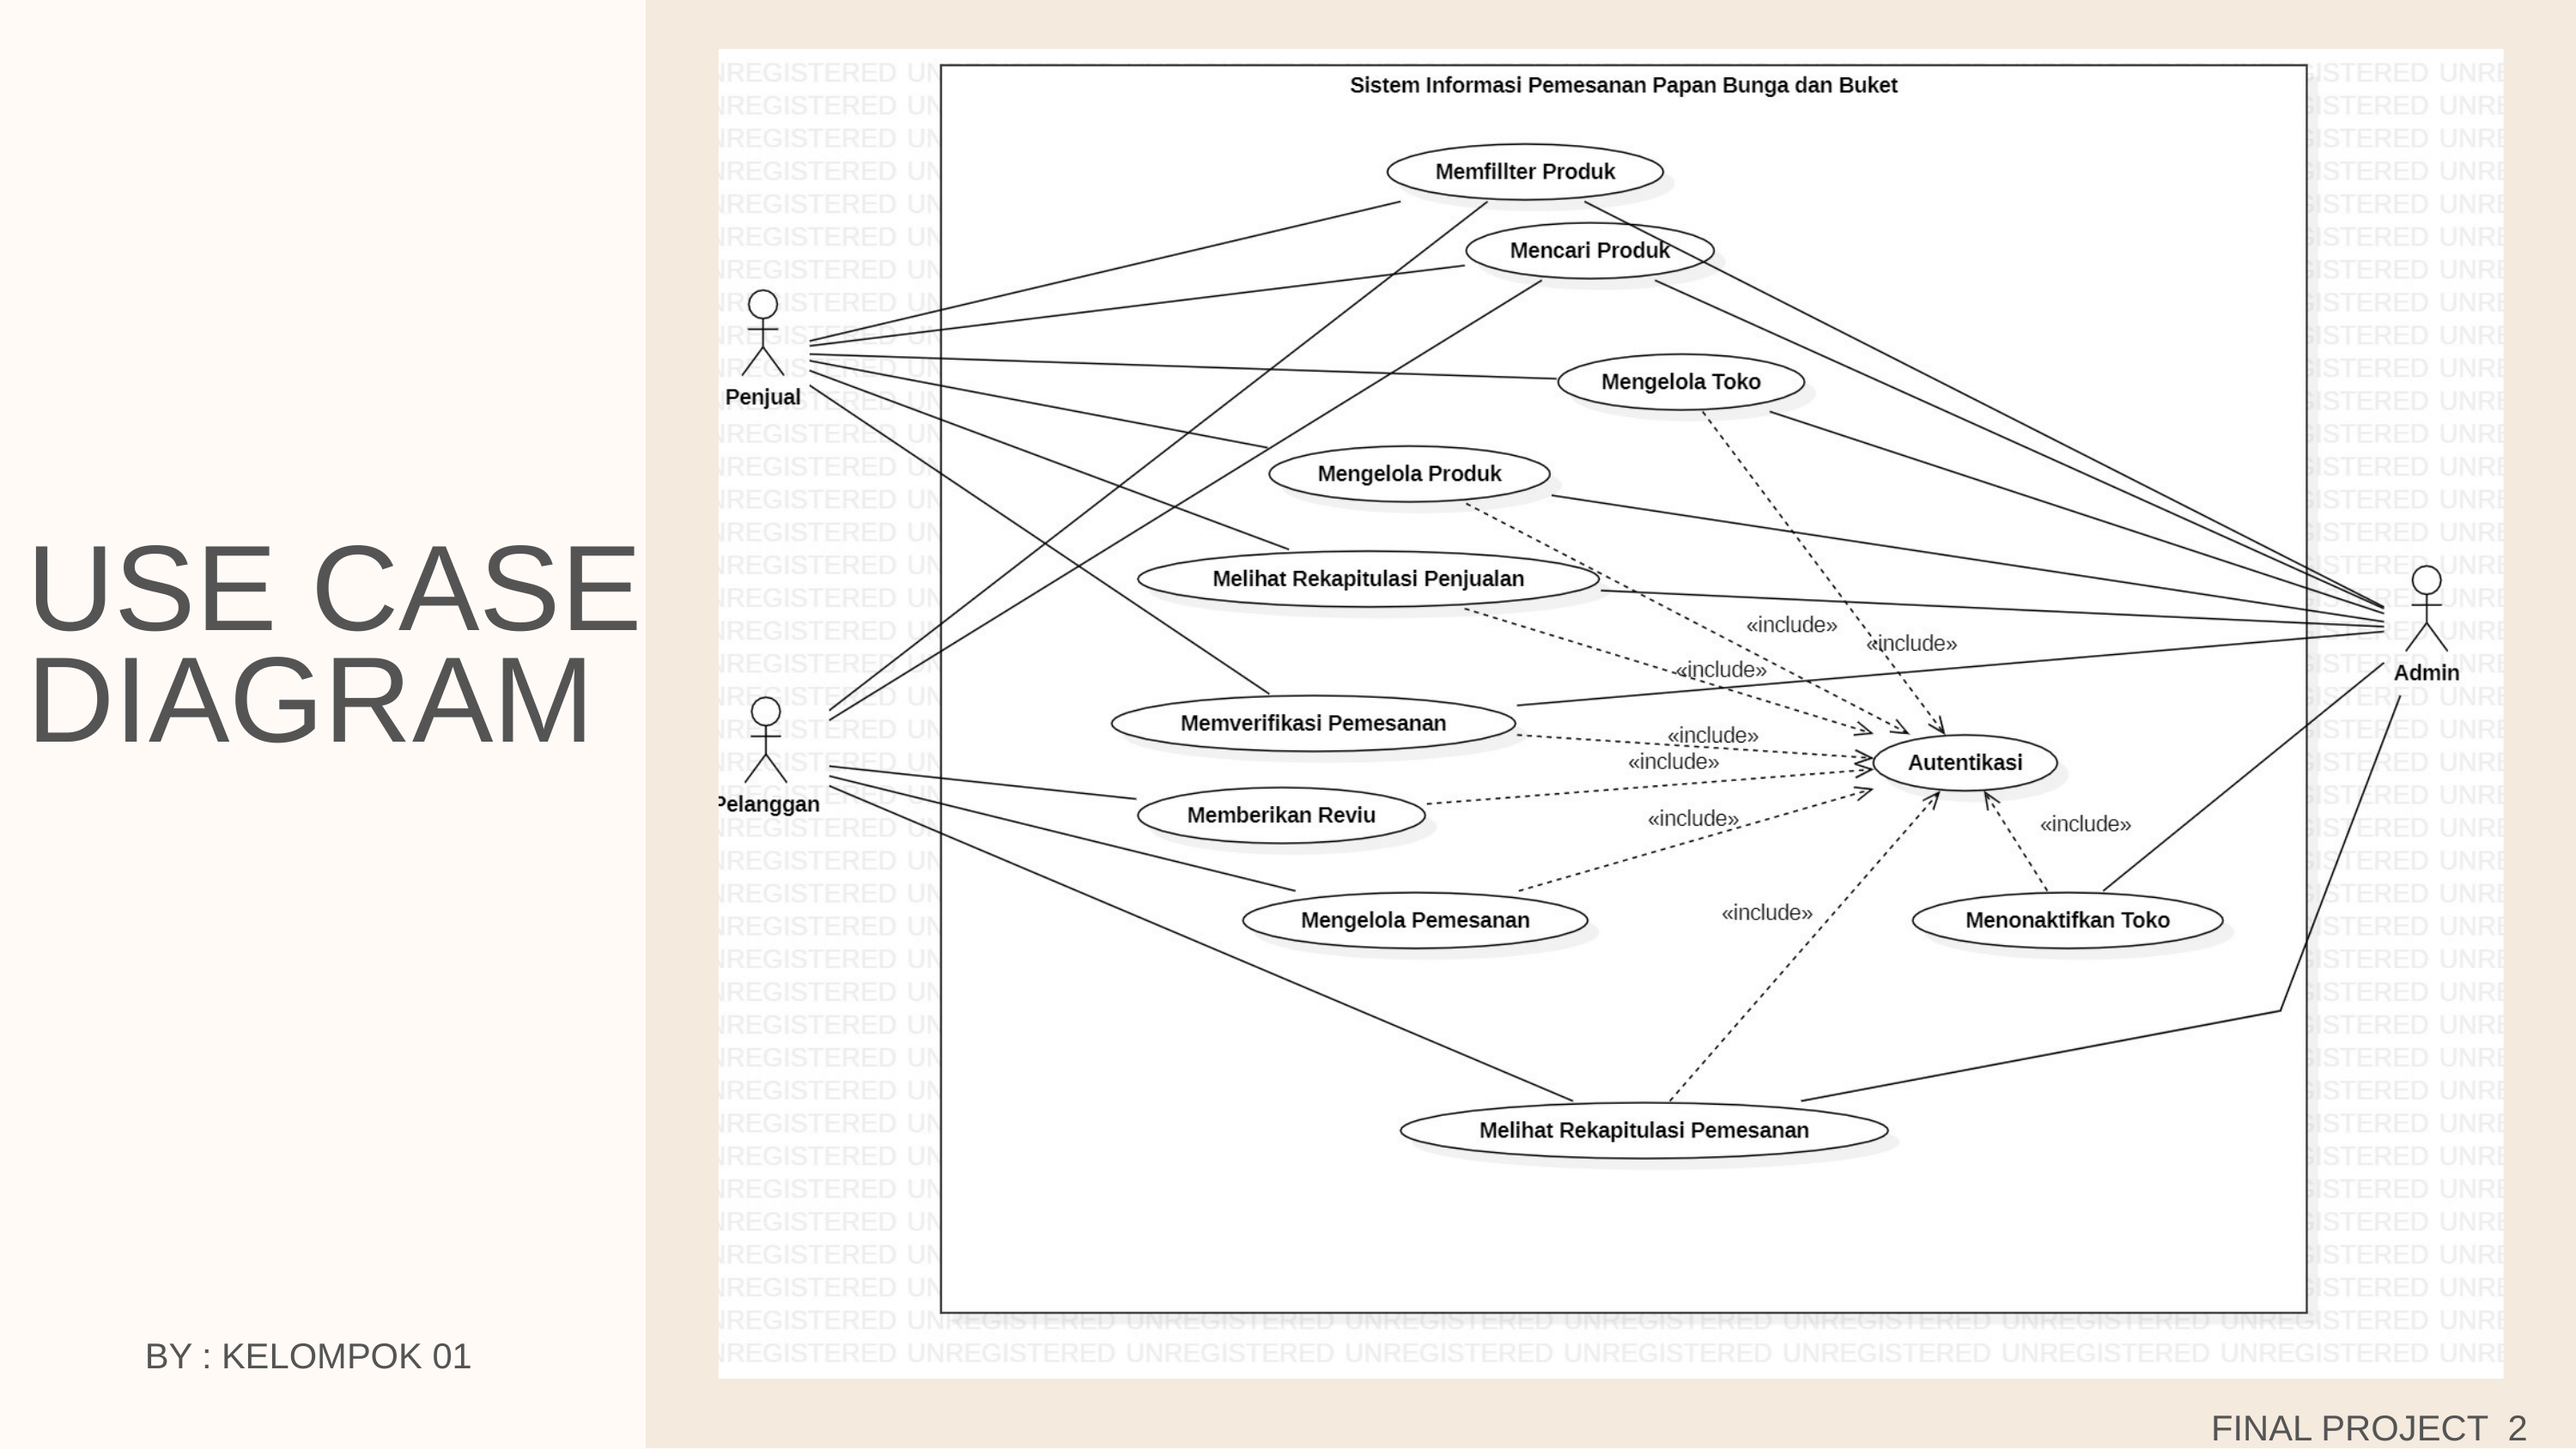

USE CASE DIAGRAM
BY : KELOMPOK 01
FINAL PROJECT  2